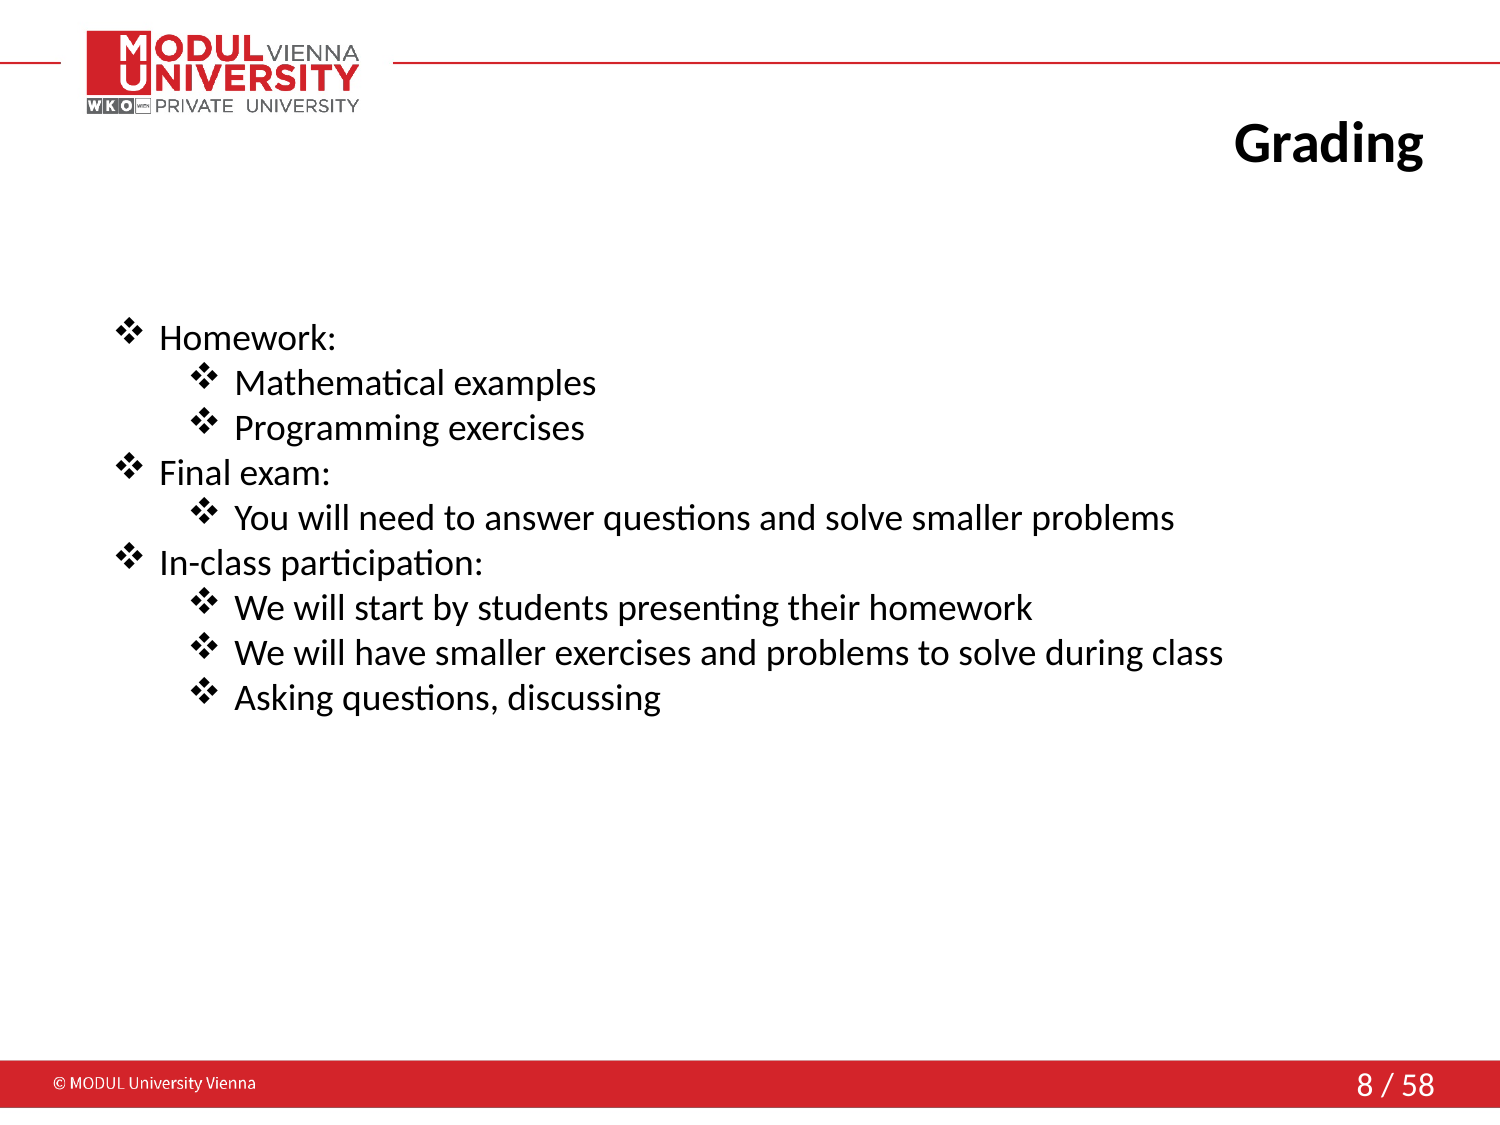

# Grading
Homework:
Mathematical examples
Programming exercises
Final exam:
You will need to answer questions and solve smaller problems
In-class participation:
We will start by students presenting their homework
We will have smaller exercises and problems to solve during class
Asking questions, discussing